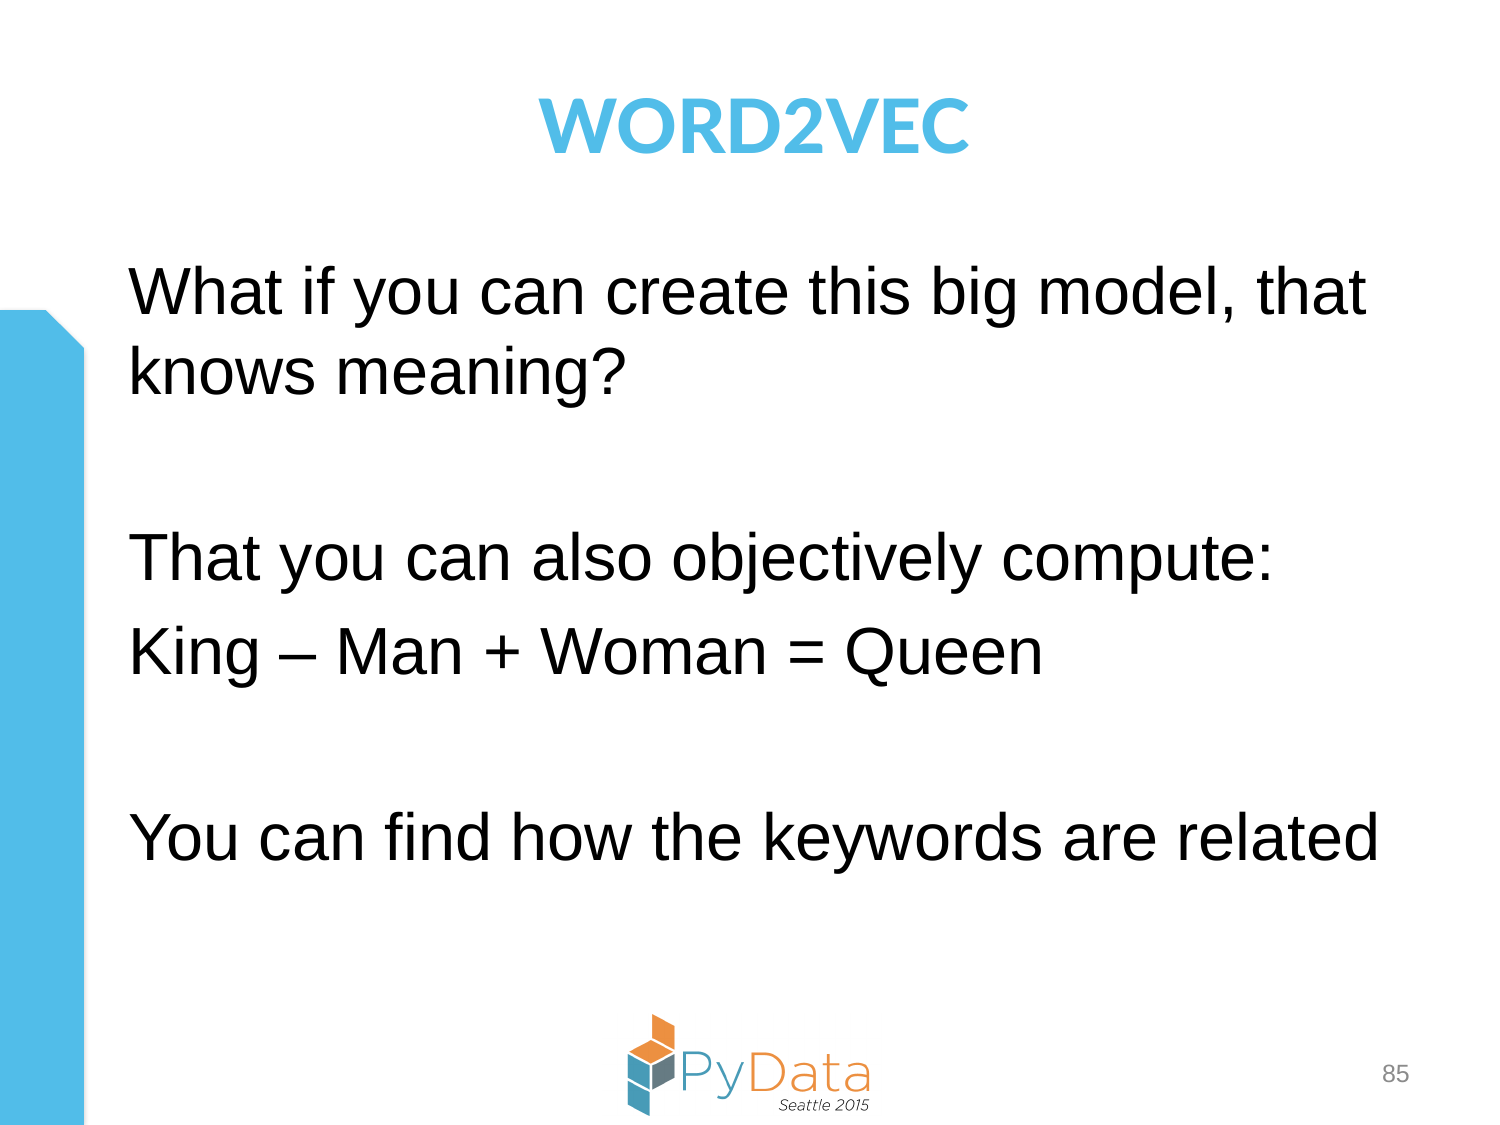

# WORD2VEC
What if you can create this big model, that knows meaning?

That you can also objectively compute:
King – Man + Woman = Queen

You can find how the keywords are related
85